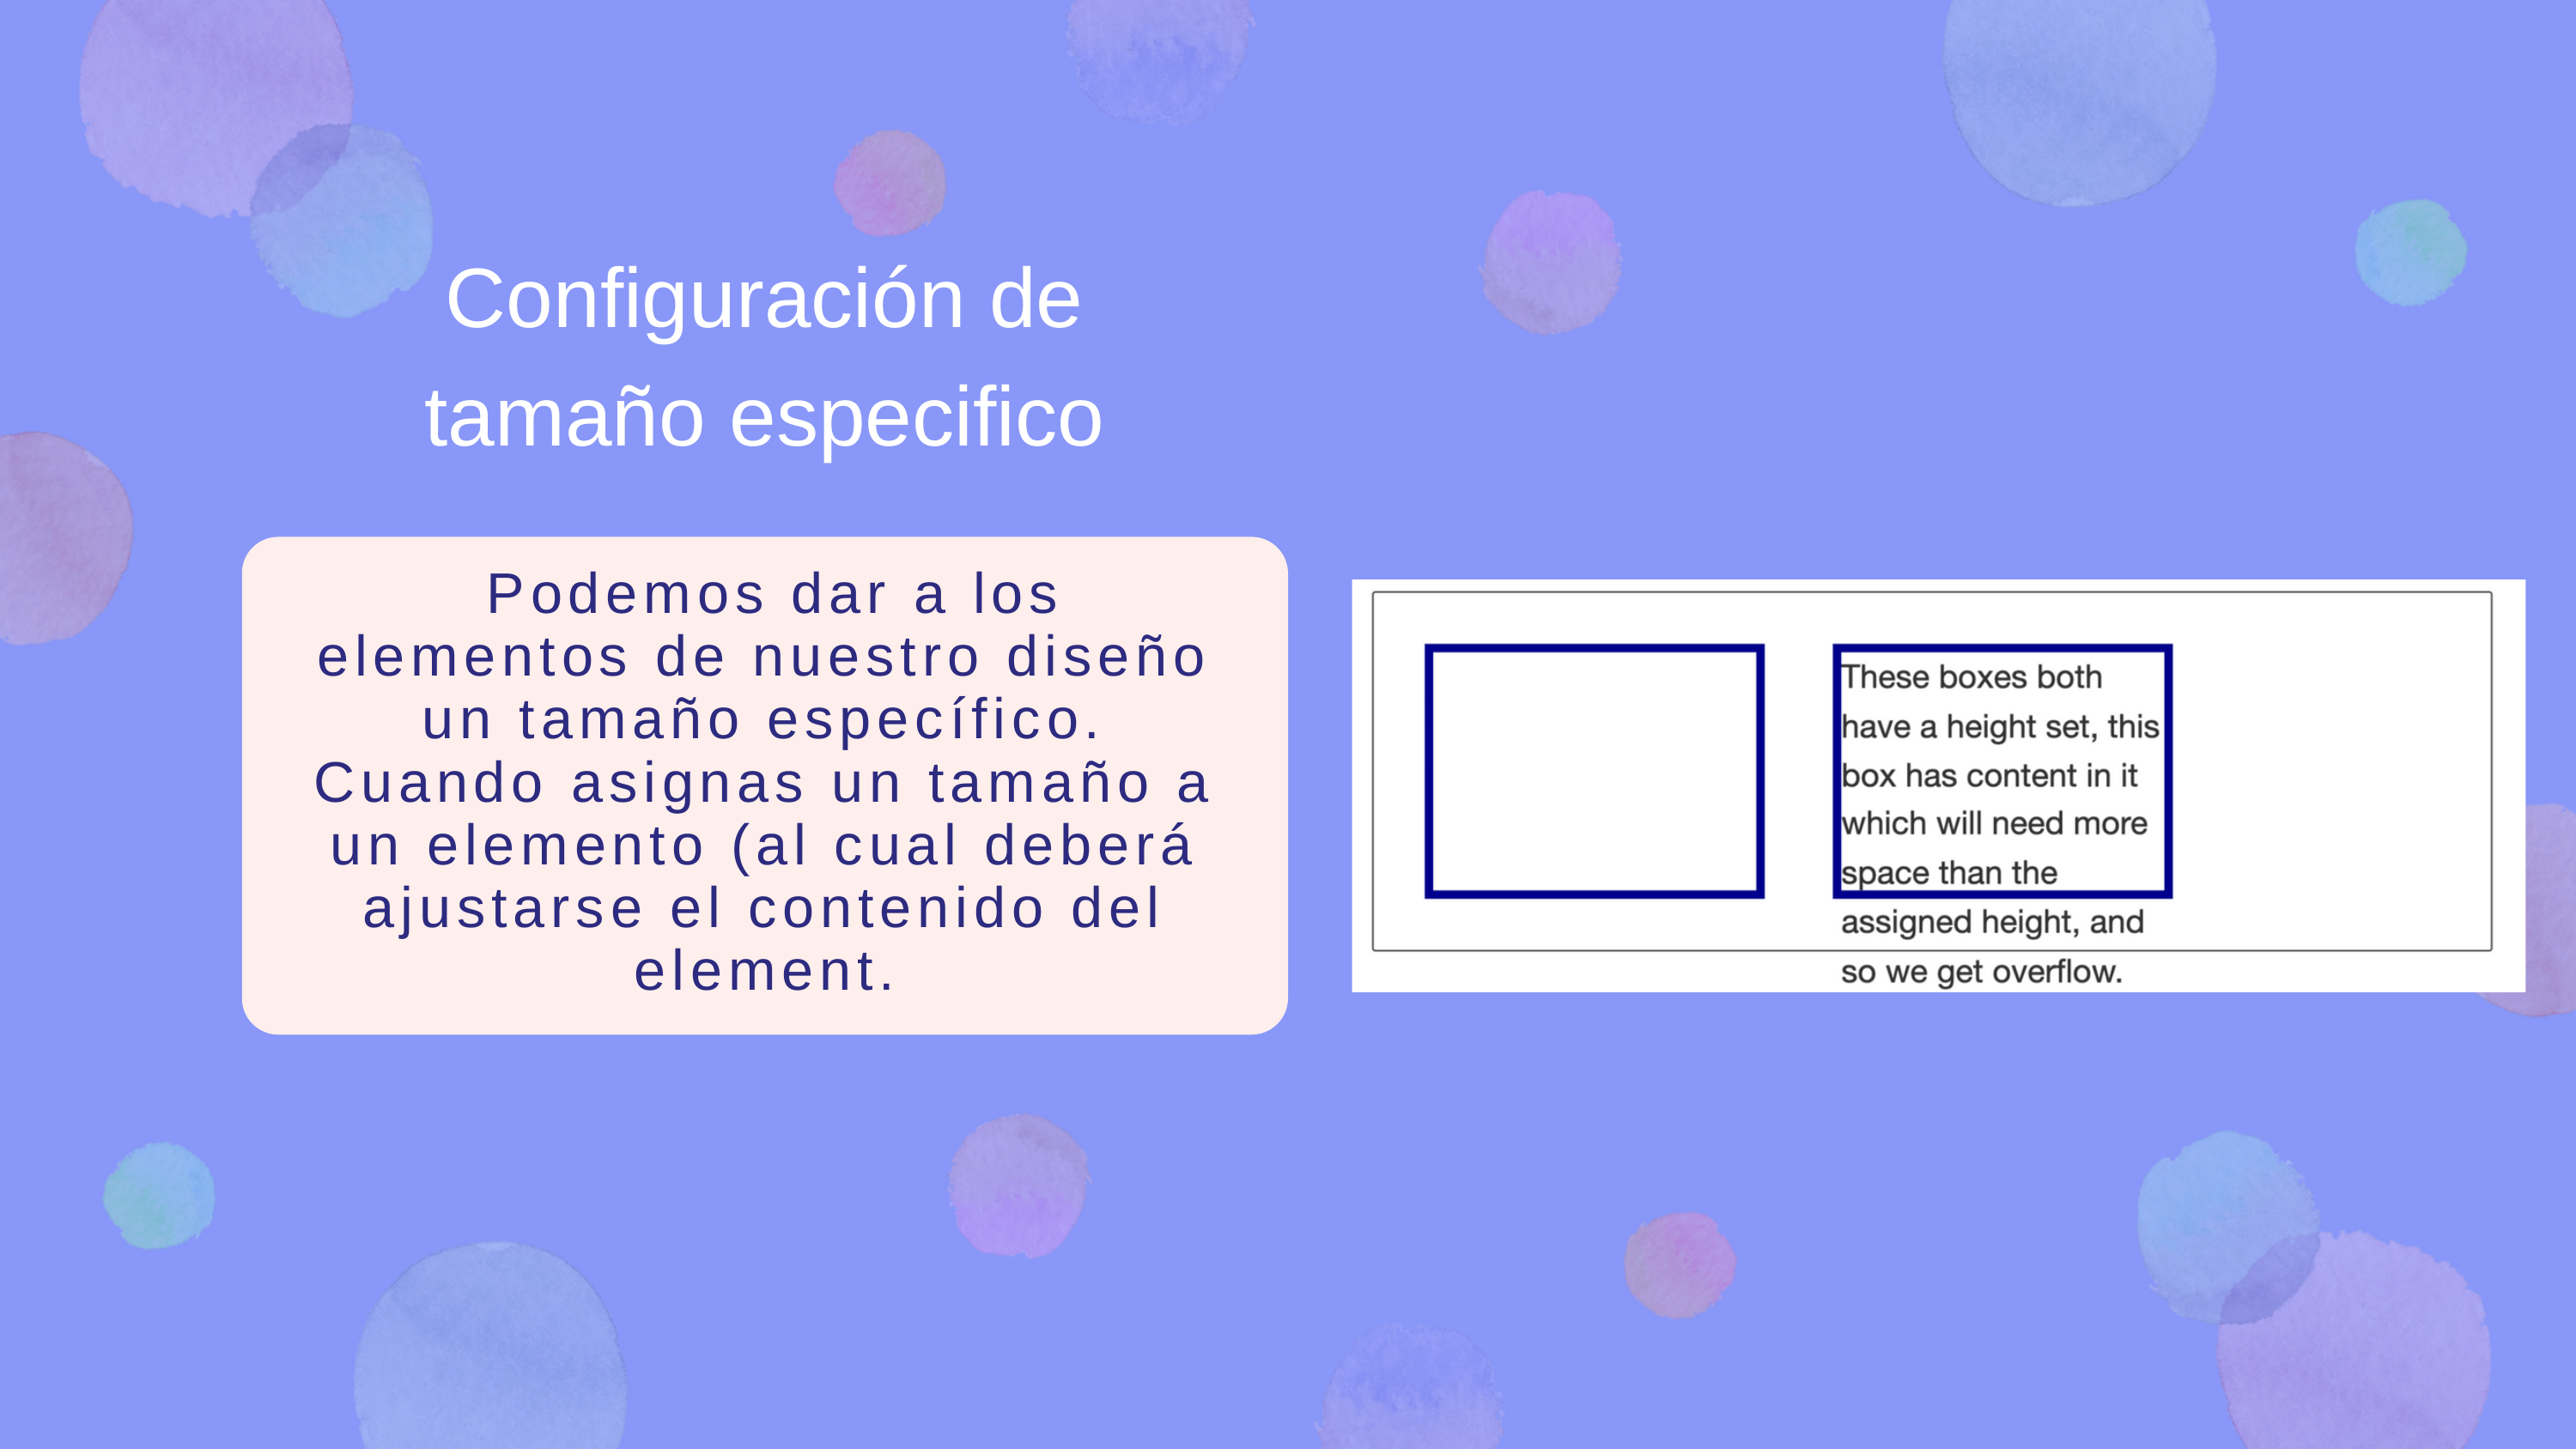

Configuración de tamaño especifico

 Podemos dar a los elementos de nuestro diseño un tamaño específico. Cuando asignas un tamaño a un elemento (al cual deberá ajustarse el contenido del element.